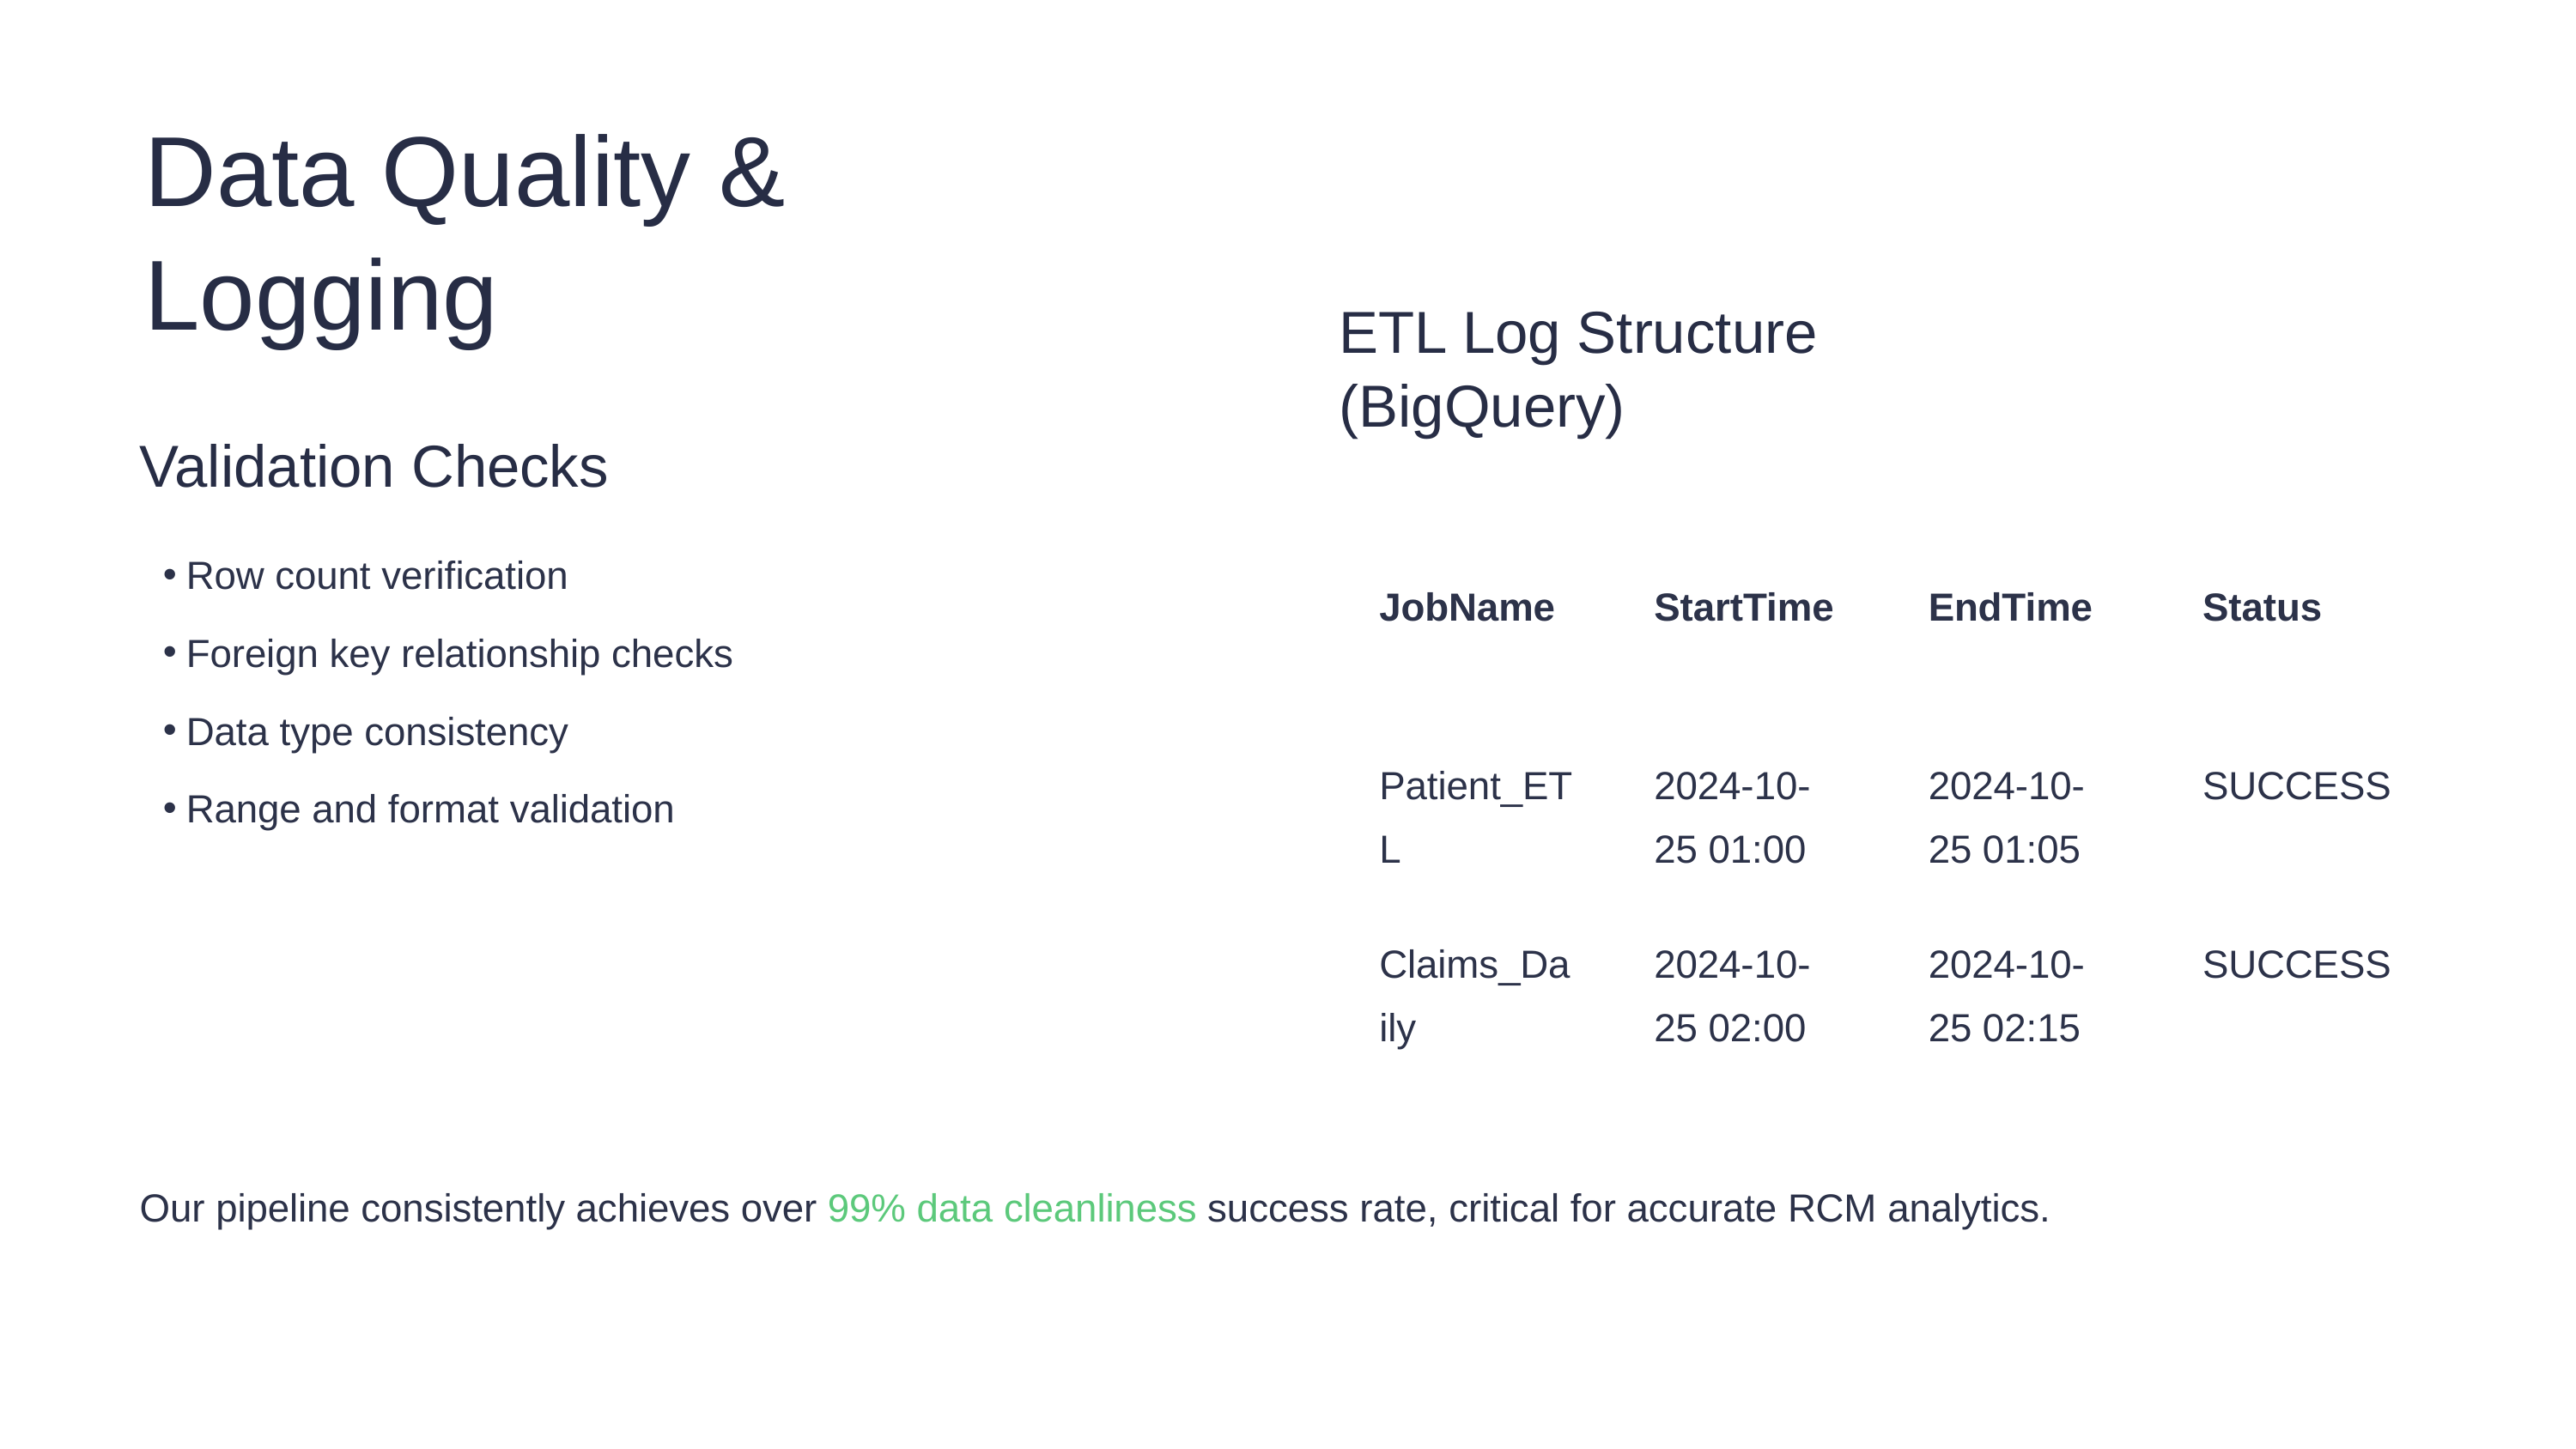

Data Quality & Logging
ETL Log Structure (BigQuery)
Validation Checks
Row count verification

JobName
StartTime
EndTime
Status
Foreign key relationship checks
Data type consistency

Patient_ETL
2024-10-25 01:00
2024-10-25 01:05
SUCCESS
Range and format validation

Claims_Daily
2024-10-25 02:00
2024-10-25 02:15
SUCCESS
Our pipeline consistently achieves over 99% data cleanliness success rate, critical for accurate RCM analytics.